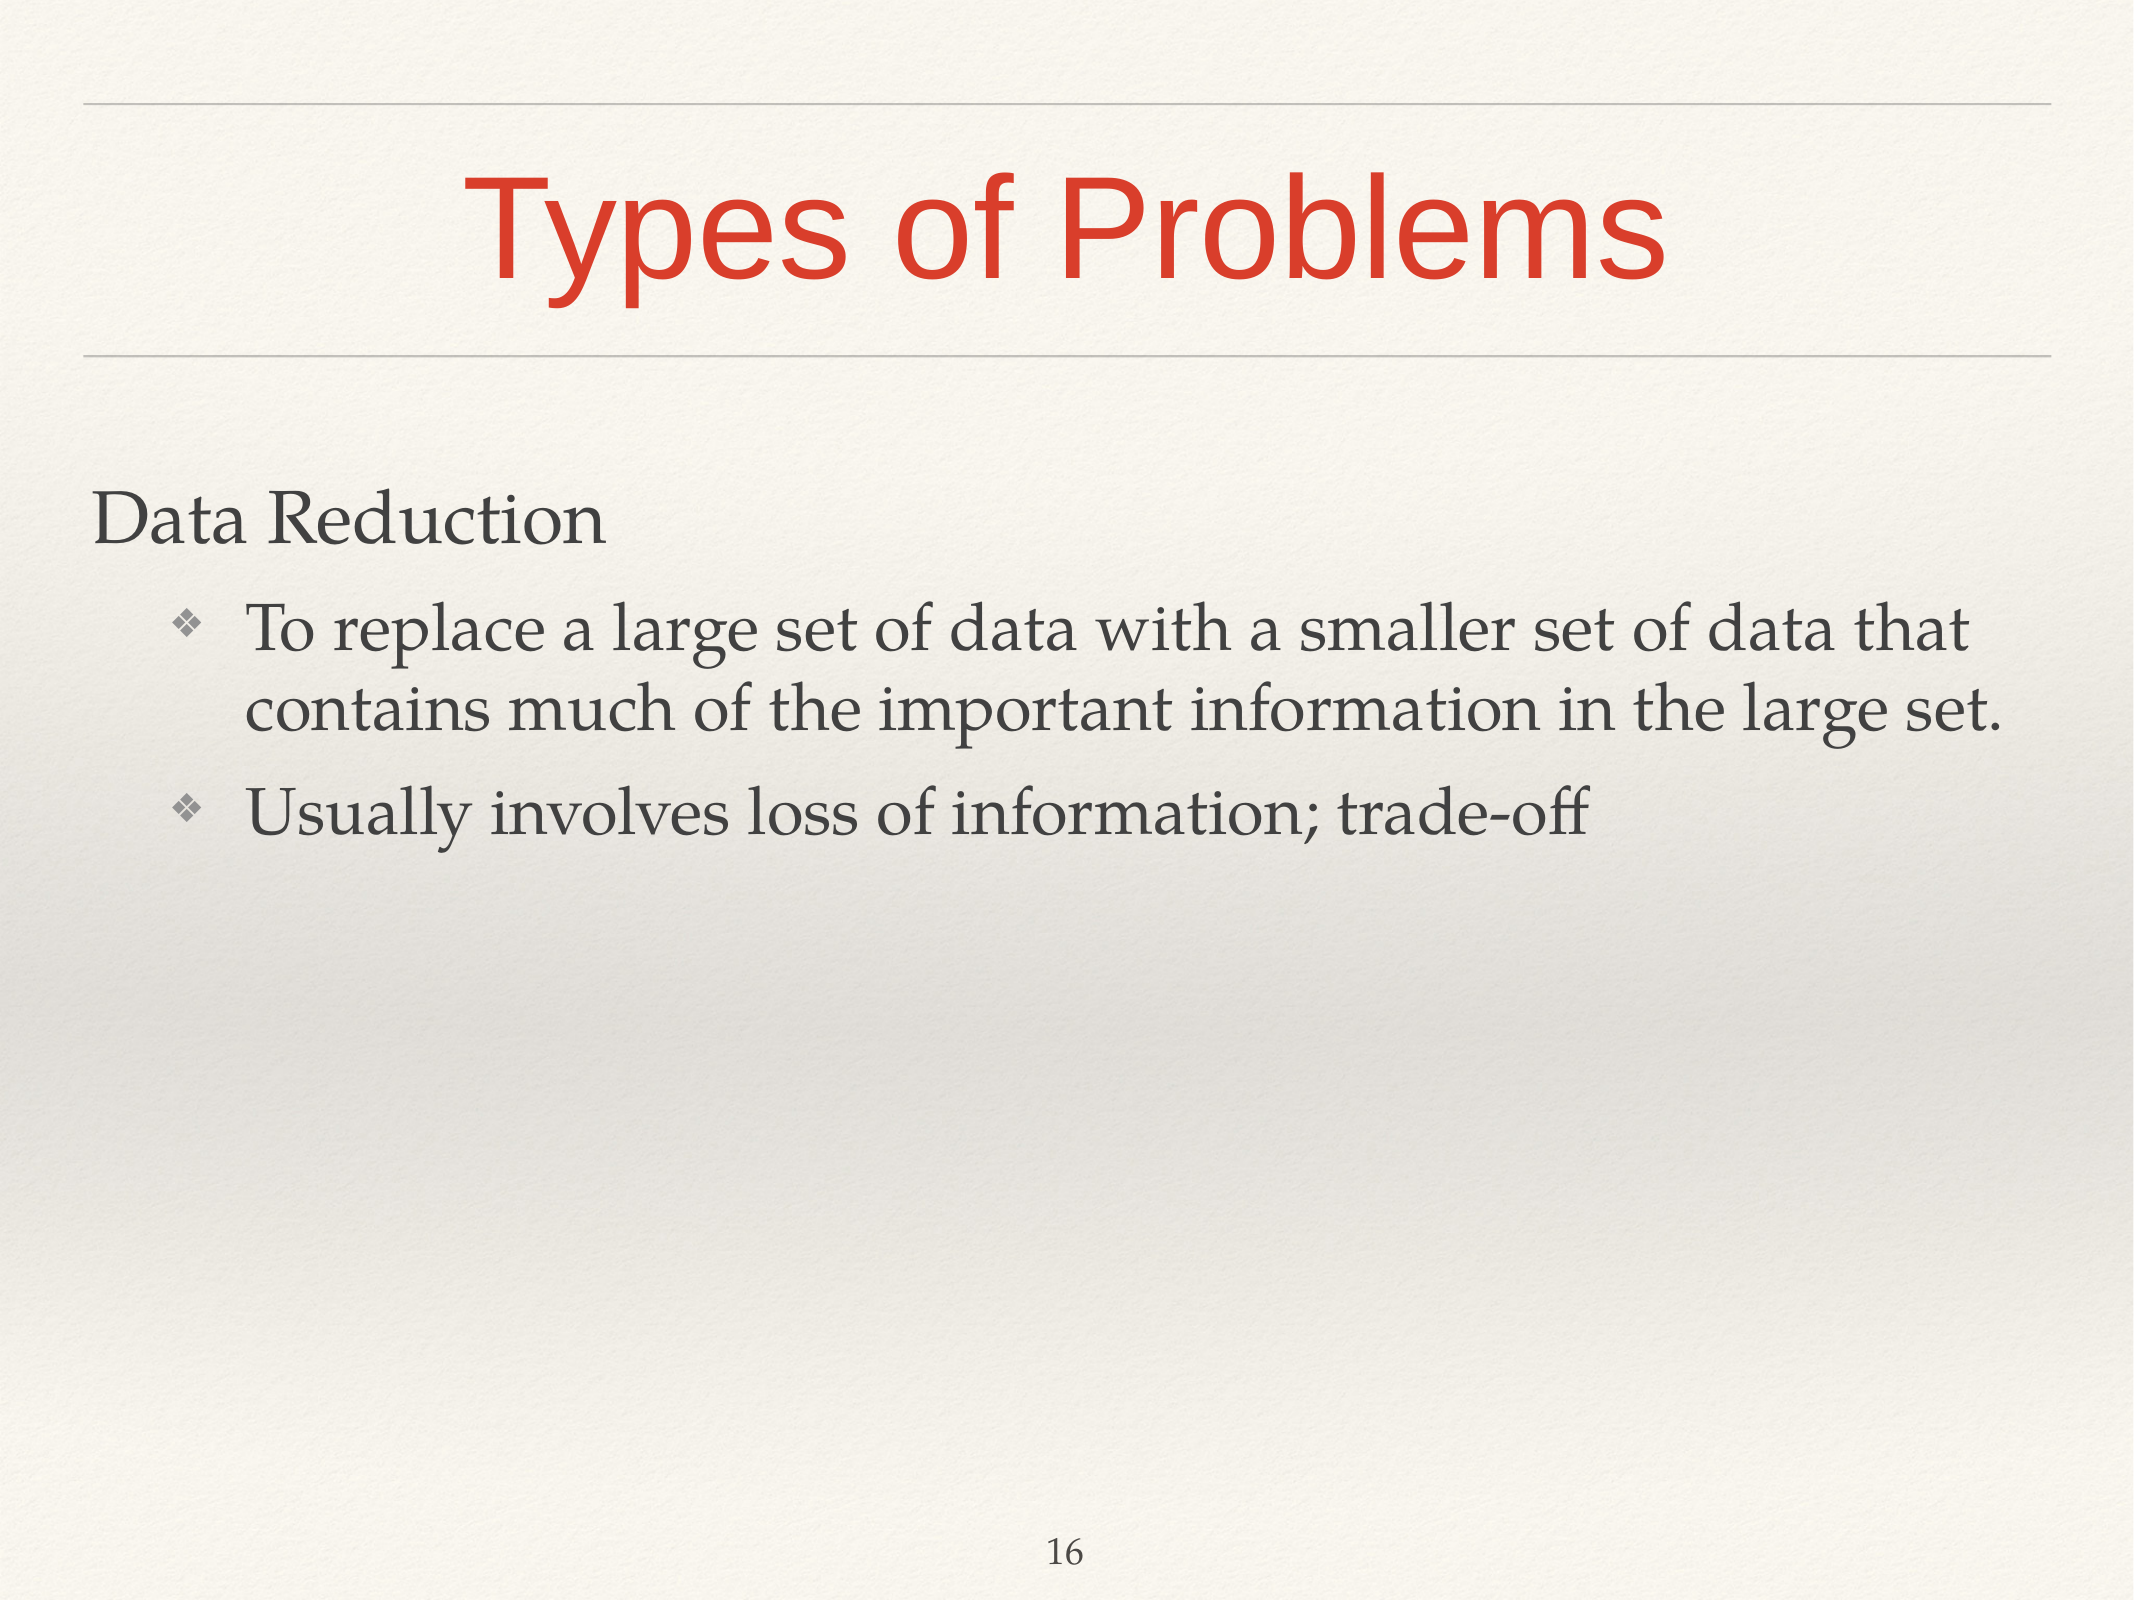

# Types of Problems
Data Reduction
To replace a large set of data with a smaller set of data that contains much of the important information in the large set.
Usually involves loss of information; trade-off
16